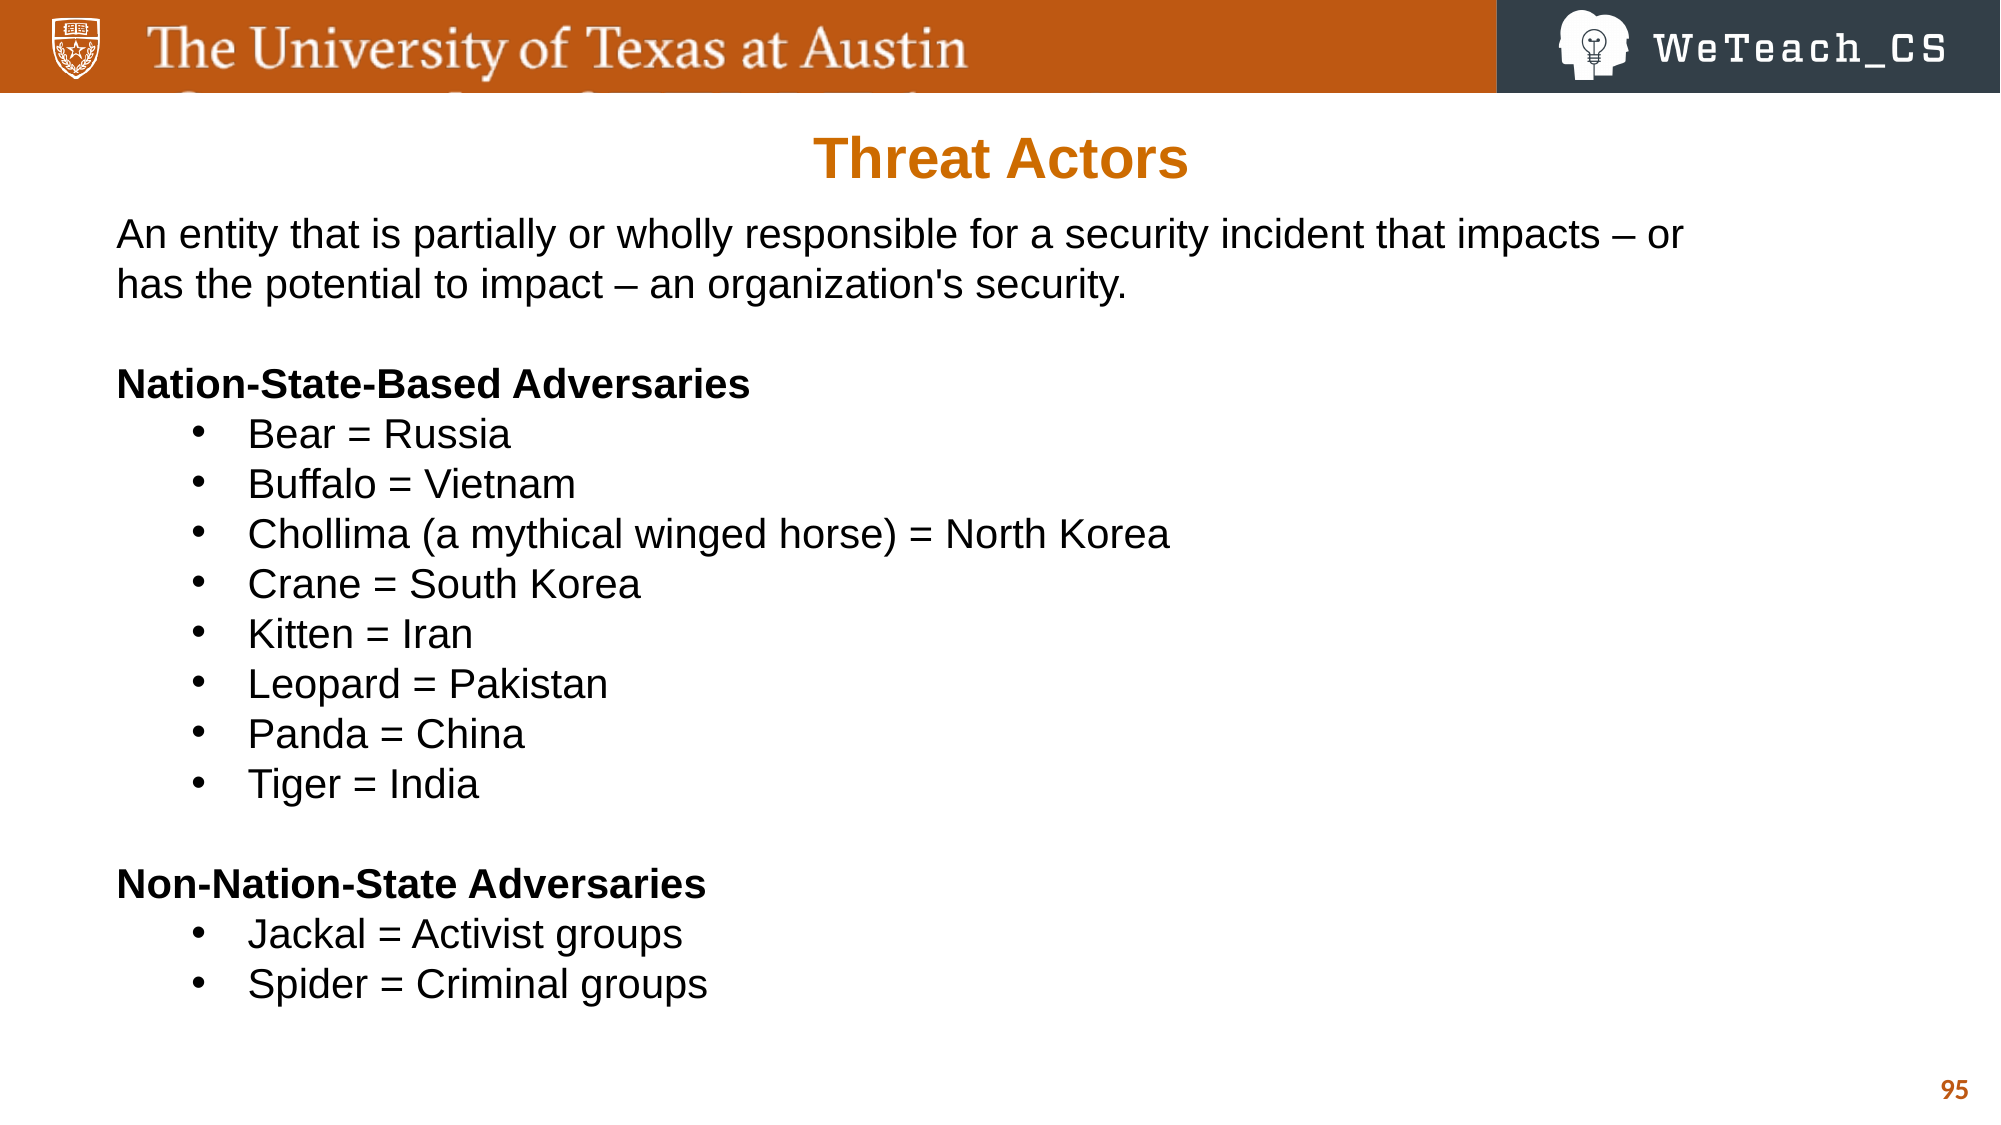

Threat Actors
An entity that is partially or wholly responsible for a security incident that impacts – or has the potential to impact – an organization's security.

Nation-State-Based Adversaries
Bear = Russia
Buffalo = Vietnam
Chollima (a mythical winged horse) = North Korea
Crane = South Korea
Kitten = Iran
Leopard = Pakistan
Panda = China
Tiger = India

Non-Nation-State Adversaries
Jackal = Activist groups
Spider = Criminal groups